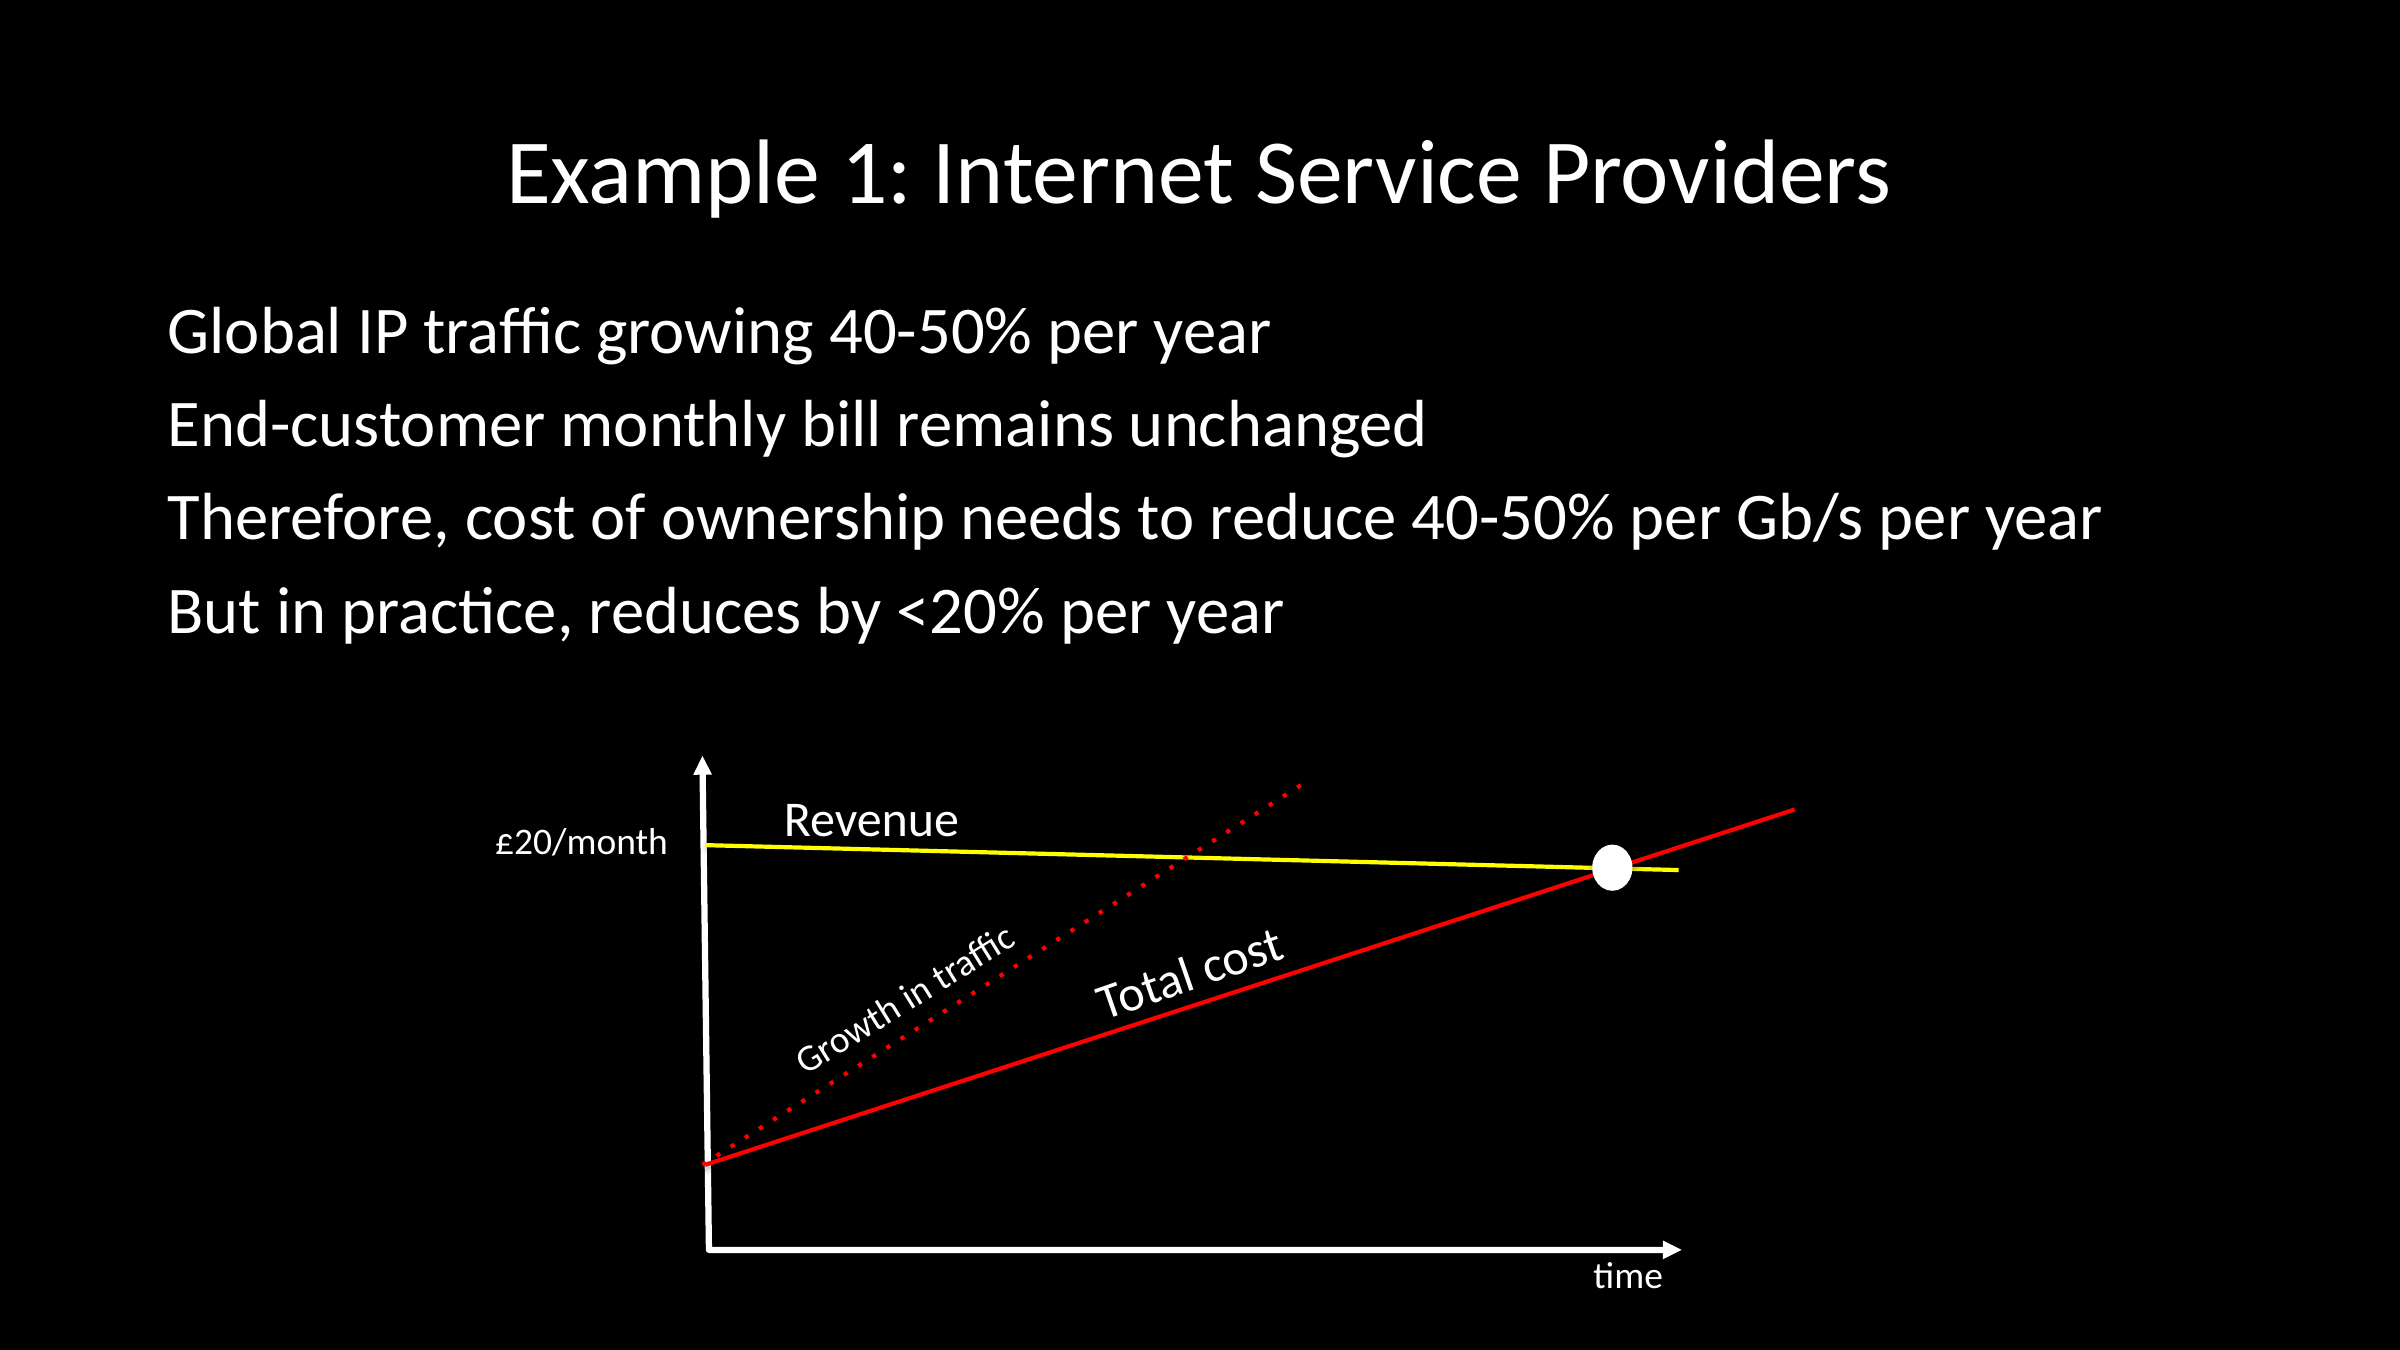

# Example 1: Internet Service Providers
Global IP traffic growing 40-50% per year
End-customer monthly bill remains unchanged
Therefore, cost of ownership needs to reduce 40-50% per Gb/s per year
But in practice, reduces by <20% per year

Revenue
£20/month

Total cost
Growth in traffic
time